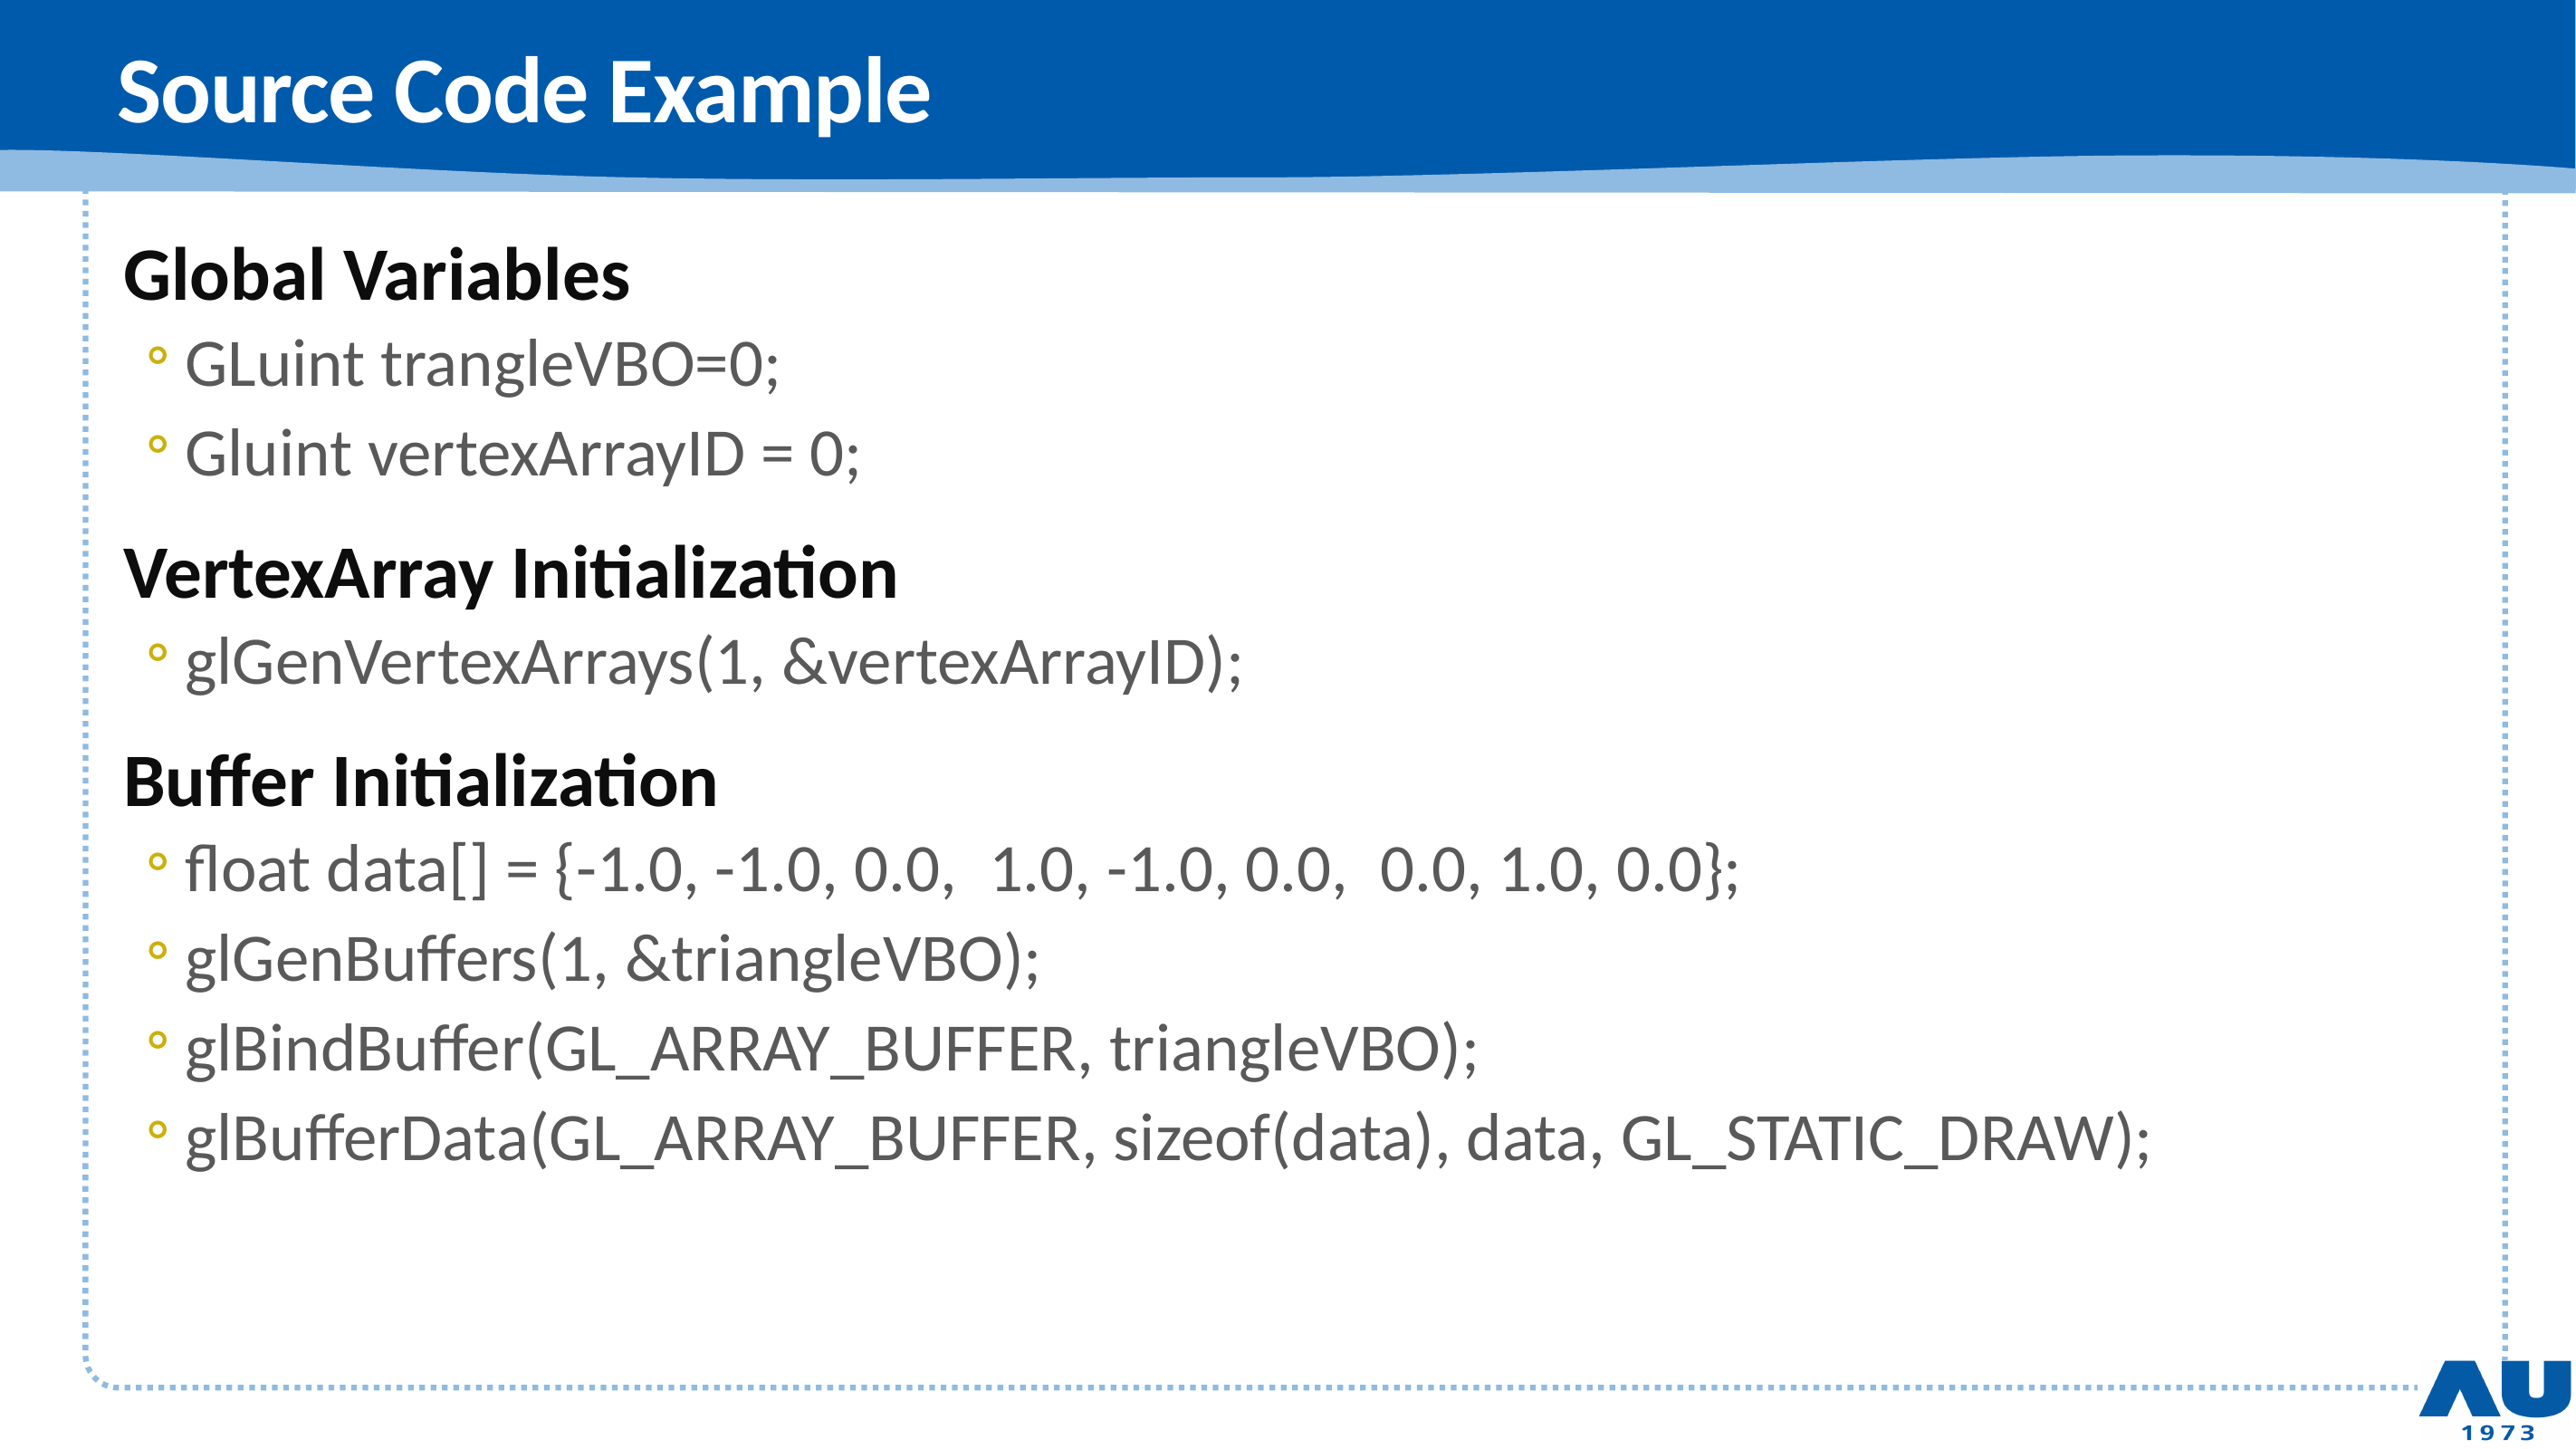

# Source Code Example
Global Variables
GLuint trangleVBO=0;
Gluint vertexArrayID = 0;
VertexArray Initialization
glGenVertexArrays(1, &vertexArrayID);
Buffer Initialization
float data[] = {-1.0, -1.0, 0.0,  1.0, -1.0, 0.0,  0.0, 1.0, 0.0};
glGenBuffers(1, &triangleVBO);
glBindBuffer(GL_ARRAY_BUFFER, triangleVBO);
glBufferData(GL_ARRAY_BUFFER, sizeof(data), data, GL_STATIC_DRAW);